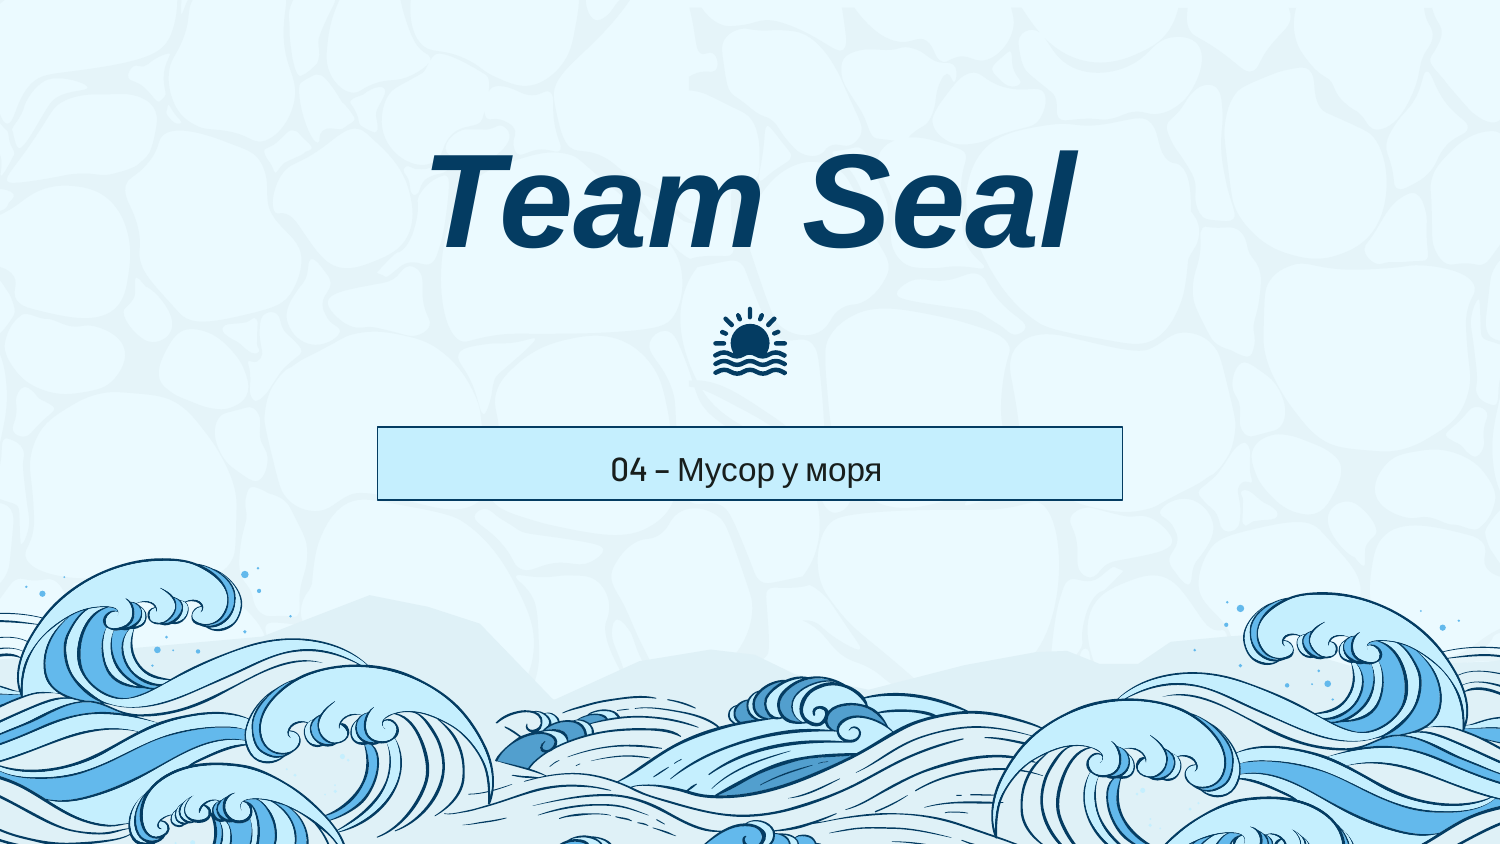

# Team Seal

04 – Мусор у моря